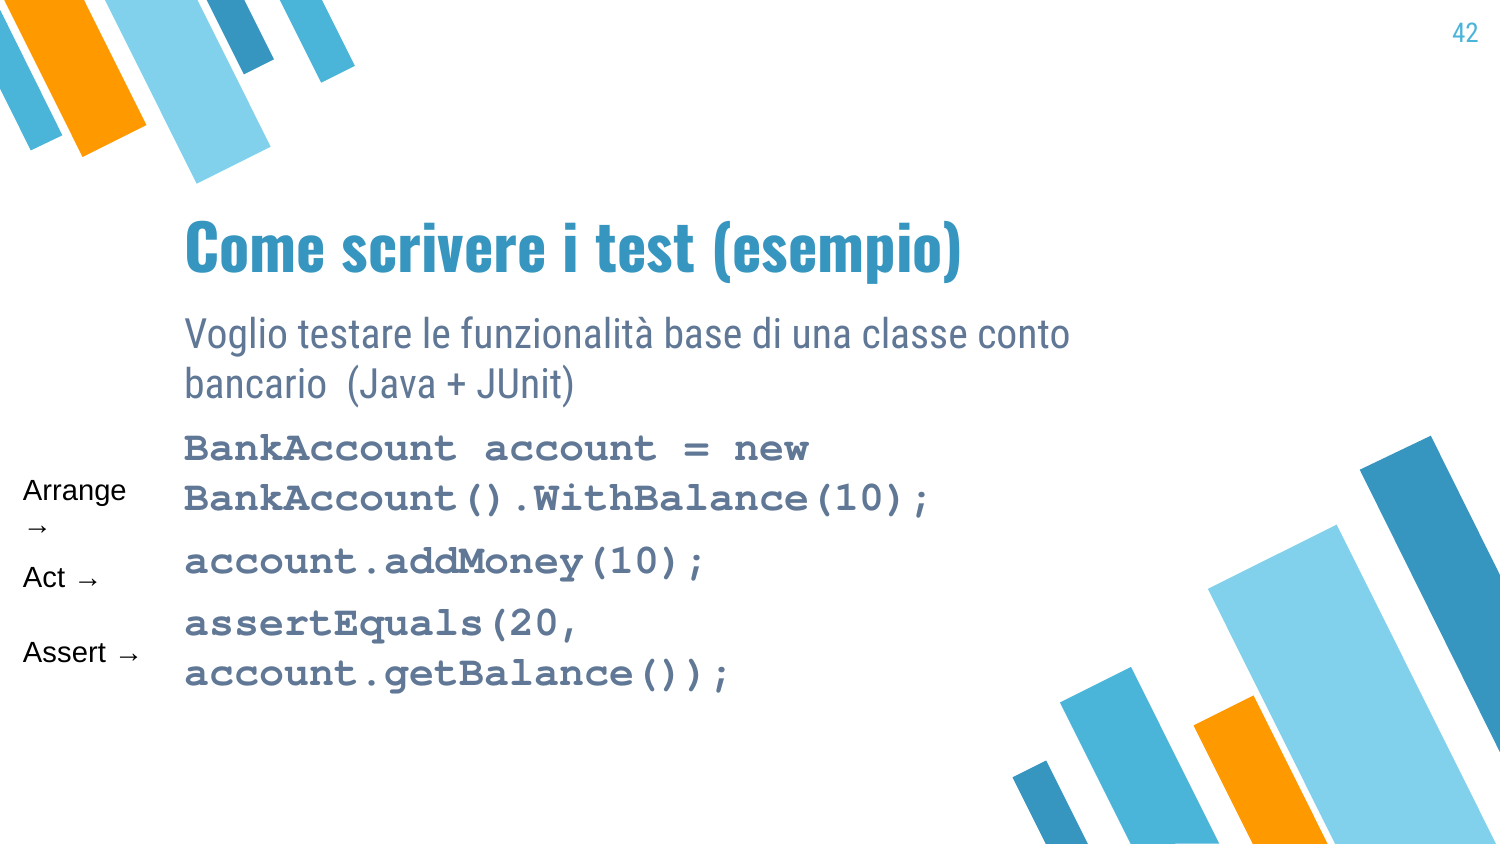

42
# Come scrivere i test (esempio)
Voglio testare le funzionalità base di una classe conto bancario  (Java + JUnit)
BankAccount account = new BankAccount().WithBalance(10);
account.addMoney(10);
assertEquals(20, account.getBalance());

Arrange →
Act →
Assert →